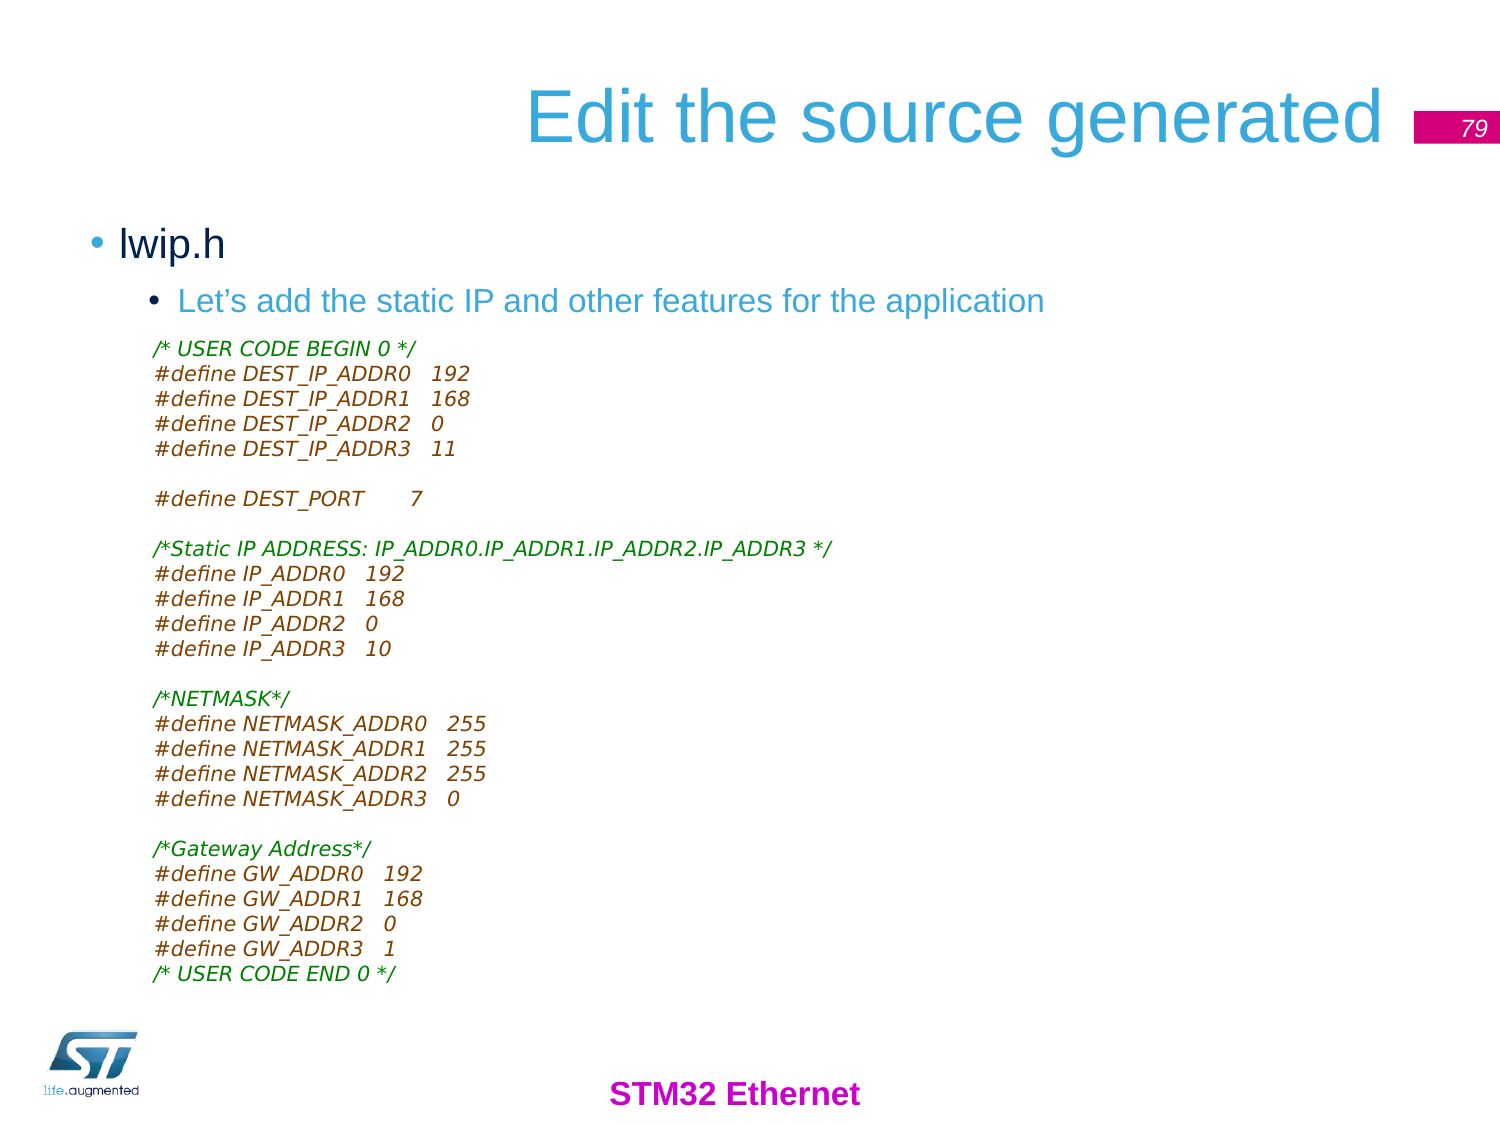

# Edit the source generated
79
lwip.h
Let’s add the static IP and other features for the application
/* USER CODE BEGIN 0 */
#define DEST_IP_ADDR0   192
#define DEST_IP_ADDR1   168
#define DEST_IP_ADDR2   0
#define DEST_IP_ADDR3   11

#define DEST_PORT       7

/*Static IP ADDRESS: IP_ADDR0.IP_ADDR1.IP_ADDR2.IP_ADDR3 */
#define IP_ADDR0   192
#define IP_ADDR1   168
#define IP_ADDR2   0
#define IP_ADDR3   10

/*NETMASK*/
#define NETMASK_ADDR0   255
#define NETMASK_ADDR1   255
#define NETMASK_ADDR2   255
#define NETMASK_ADDR3   0

/*Gateway Address*/
#define GW_ADDR0   192
#define GW_ADDR1   168
#define GW_ADDR2   0
#define GW_ADDR3   1
/* USER CODE END 0 */